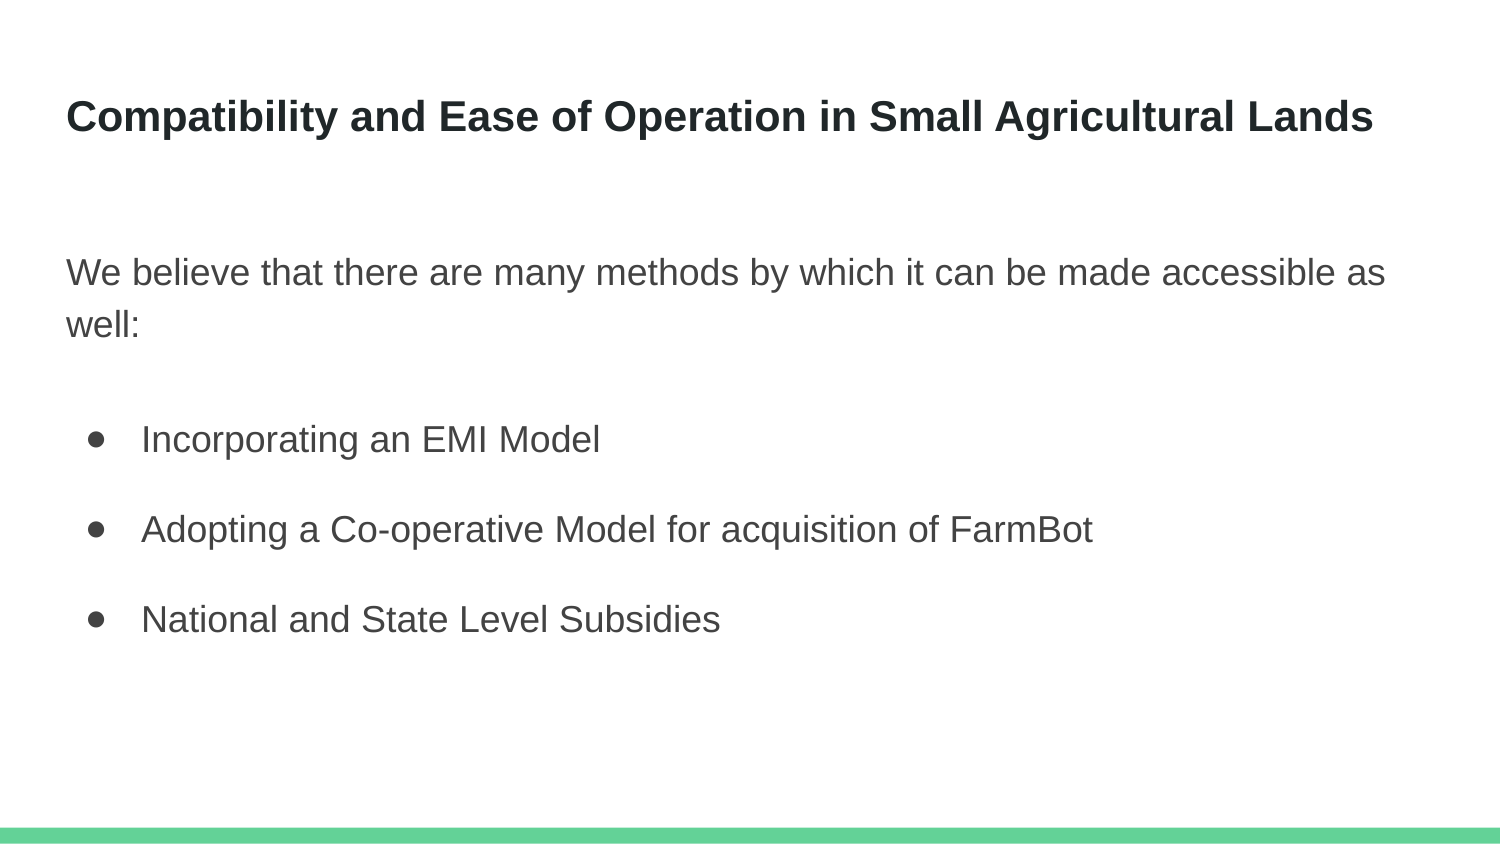

# Compatibility and Ease of Operation in Small Agricultural Lands
We believe that there are many methods by which it can be made accessible as well:
Incorporating an EMI Model
Adopting a Co-operative Model for acquisition of FarmBot
National and State Level Subsidies